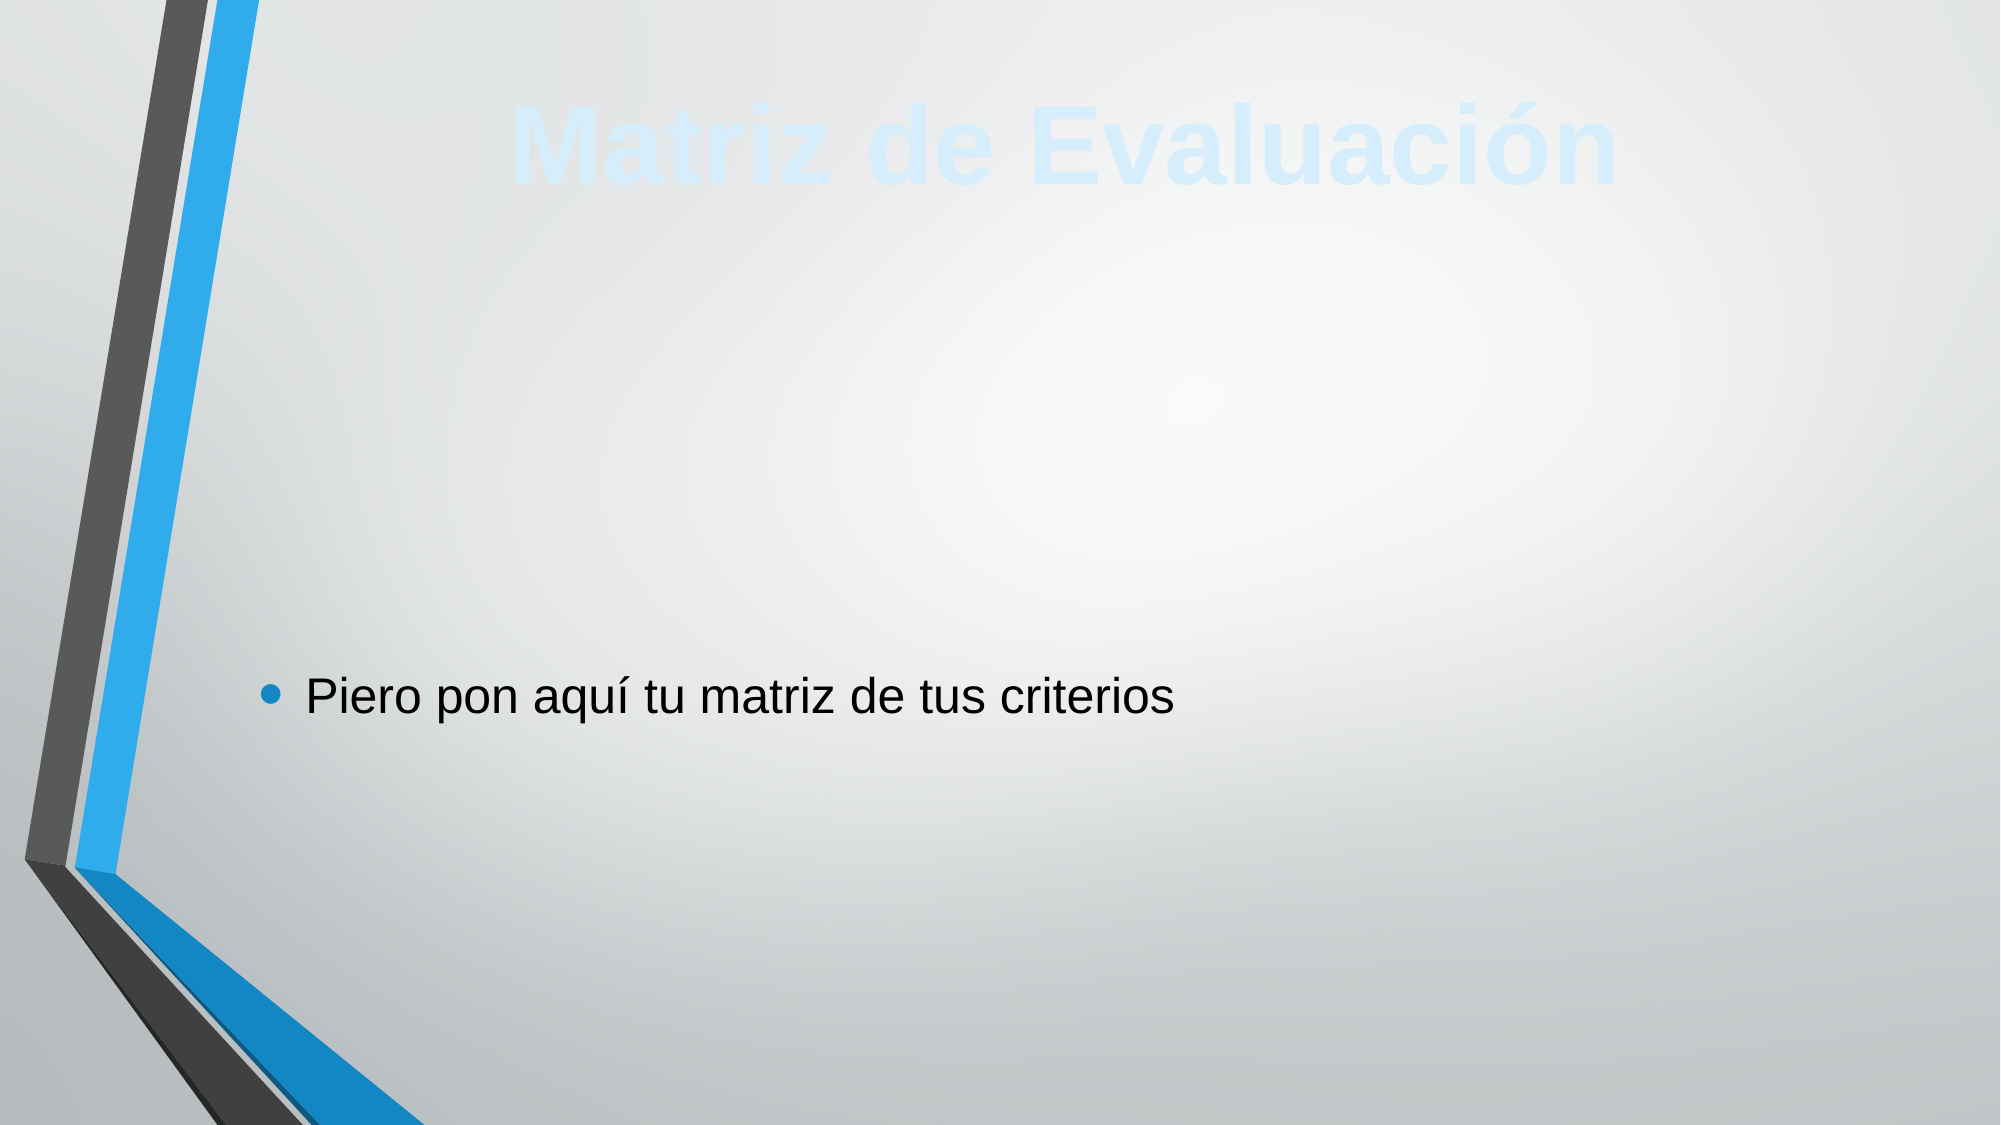

Matriz de Evaluación
Piero pon aquí tu matriz de tus criterios